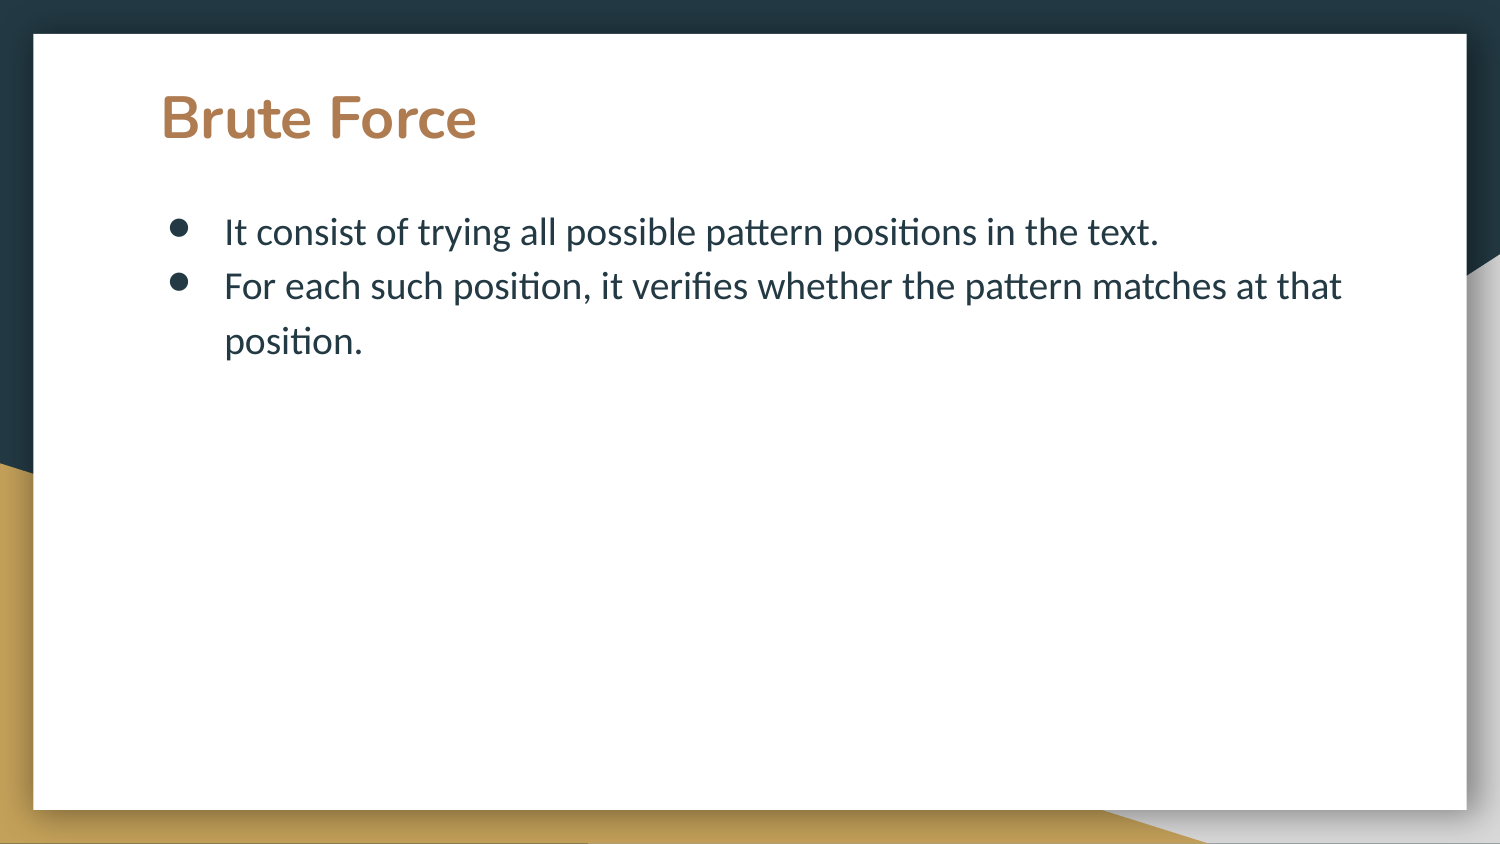

# Brute Force

It consist of trying all possible pattern positions in the text.
For each such position, it verifies whether the pattern matches at that position.